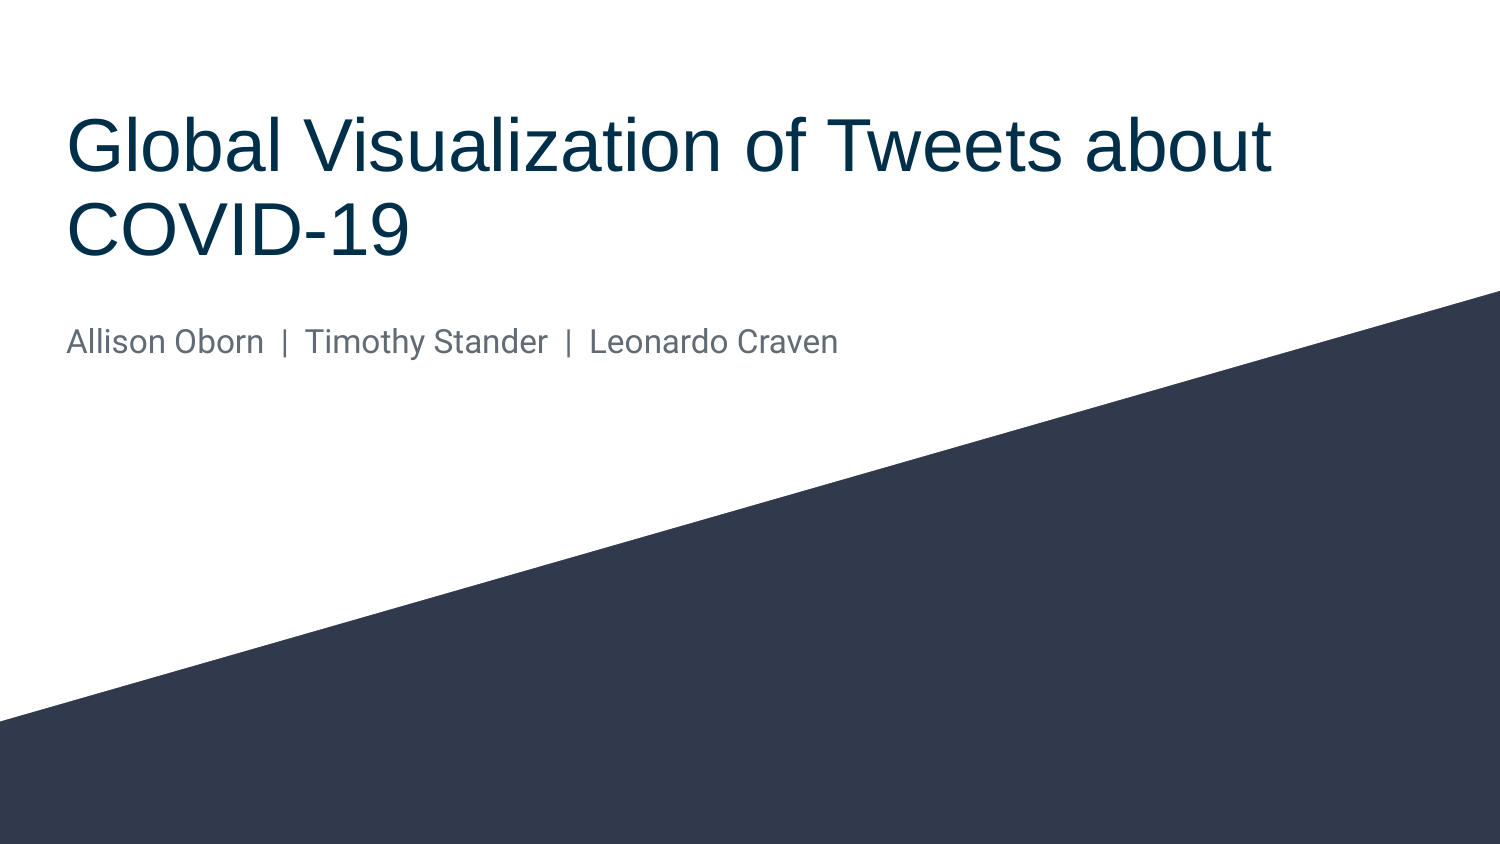

# Global Visualization of Tweets about COVID-19
Allison Oborn  |  Timothy Stander  |  Leonardo Craven